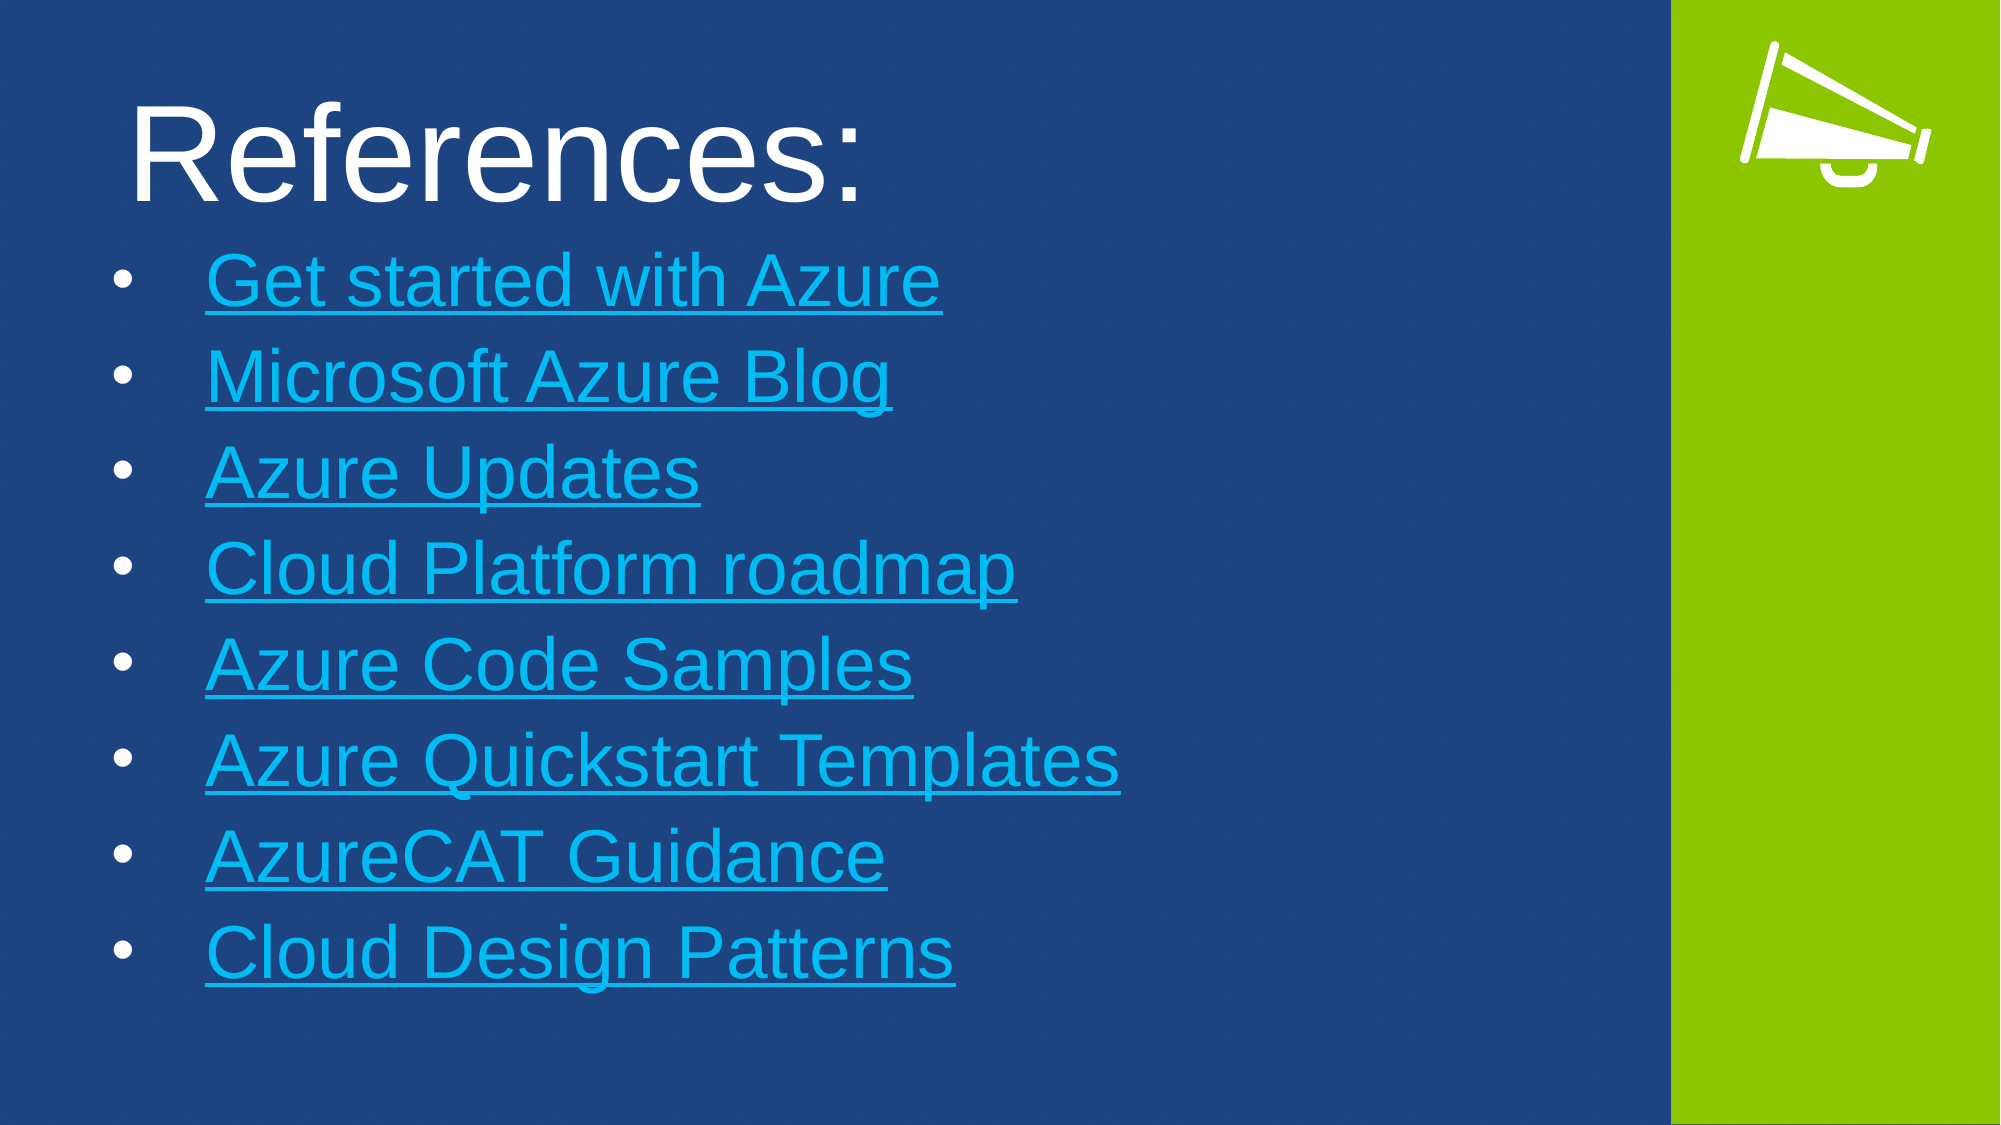

References:
Get started with Azure
Microsoft Azure Blog
Azure Updates
Cloud Platform roadmap
Azure Code Samples
Azure Quickstart Templates
AzureCAT Guidance
Cloud Design Patterns